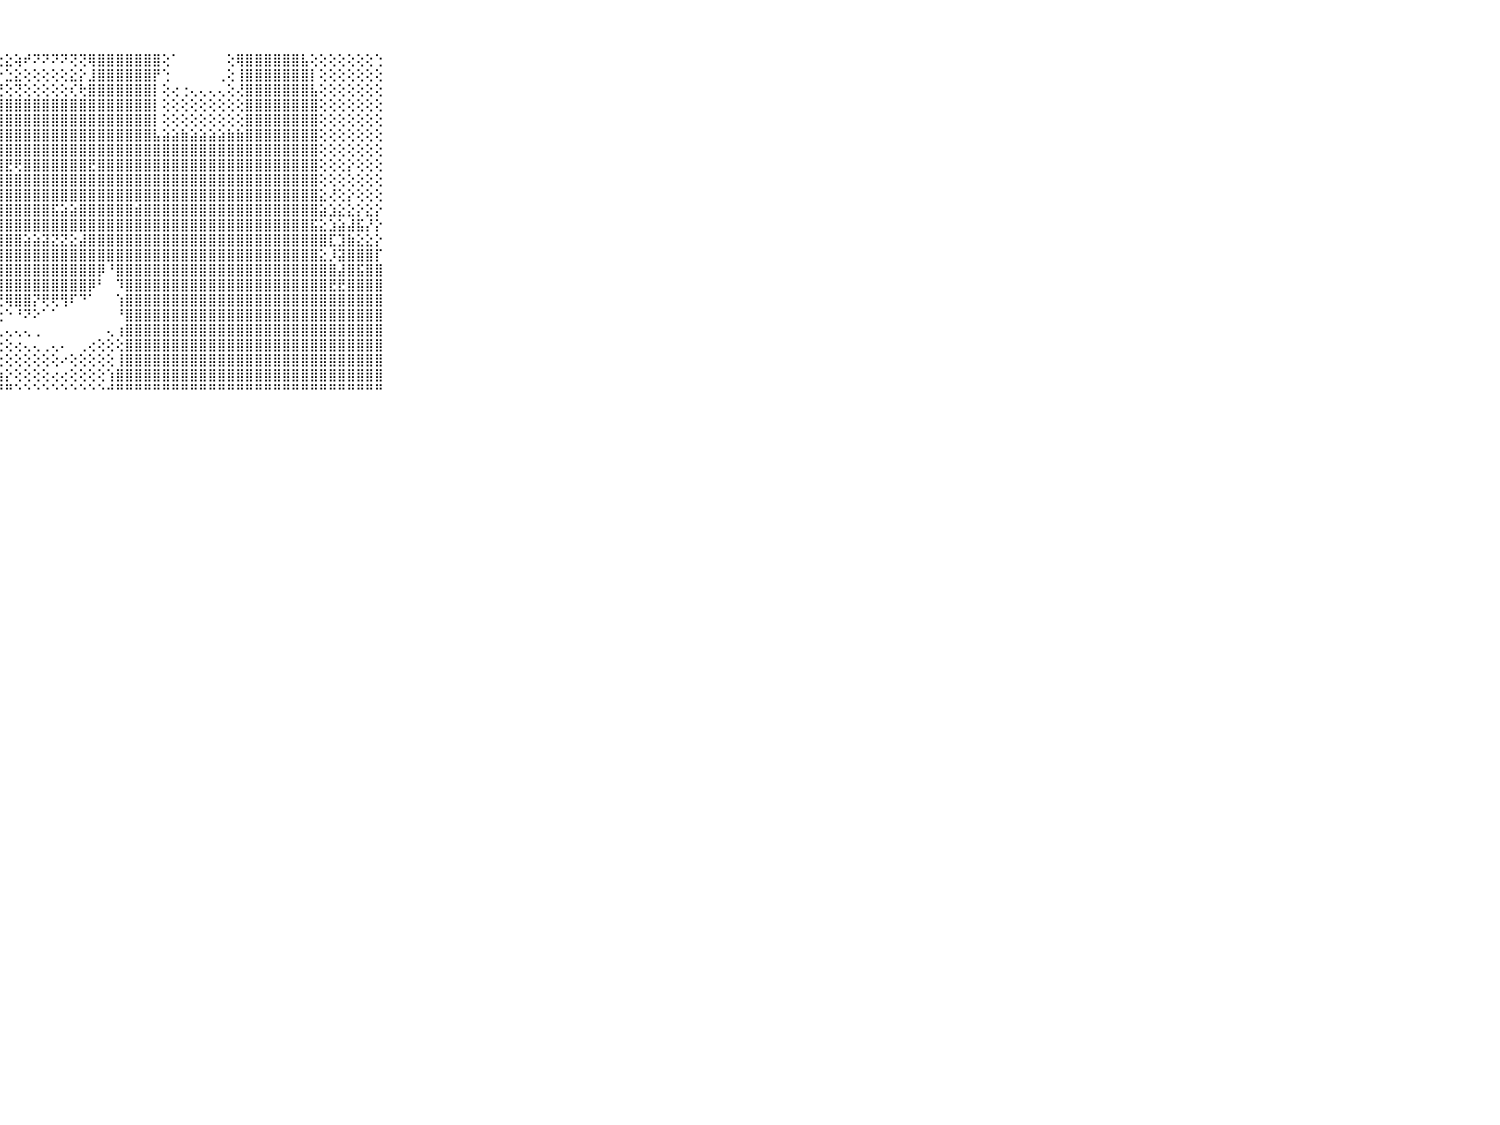

⠀⠀⠀⠀⠀⠀⠀⠀⠀⠀⠀⣿⣿⣿⣿⣿⣿⣿⣿⣿⣿⣿⣿⣿⢿⢕⠅⢕⣕⢵⠞⠝⠝⠝⠝⢝⢝⢿⣿⣿⣿⣿⣿⣿⣿⢕⠁⠀⠀⠀⠀⠀⢕⢿⣿⣿⣿⣿⣿⣿⣧⢕⢕⢕⢕⢕⢕⢕⢑⠀⠀⠀⠀⠀⠀⠀⠀⠀⠀⠀⠀
⠀⠀⠀⠀⠀⠀⠀⠀⠀⠀⠀⣿⣿⣿⣿⣿⣿⣿⣿⣿⣿⣿⣿⢝⢕⢕⣕⡑⣑⣕⢕⢕⢕⢕⢕⣕⡕⣸⣿⣿⣿⣿⣿⣿⡟⢑⠀⠀⠀⠀⠀⢀⢕⢸⣿⣿⣿⣿⣿⣿⣿⡇⢕⢕⢕⢕⢕⢕⢕⠀⠀⠀⠀⠀⠀⠀⠀⠀⠀⠀⠀
⠀⠀⠀⠀⠀⠀⠀⠀⠀⠀⠀⣿⣿⣿⣿⣿⣿⣿⣿⣿⣿⣿⢕⡕⢇⢜⢏⢝⢕⢝⢕⢕⢕⢕⢕⢎⢗⣿⣿⣿⣿⣿⣿⣿⡇⢕⢔⢐⢄⢄⢄⢄⢕⢜⣿⣿⣿⣿⣿⣿⣿⣧⢕⢕⢕⢕⢕⢕⢕⠀⠀⠀⠀⠀⠀⠀⠀⠀⠀⠀⠀
⠀⠀⠀⠀⠀⠀⠀⠀⠀⠀⠀⣿⣿⣿⣿⣿⣿⣿⣿⣿⣿⣿⢕⢕⢗⣳⣷⣾⣿⣿⣿⣿⣿⣿⣿⣿⣿⣿⣿⣿⣿⣿⣿⣿⡇⢕⢕⢕⢕⢕⢕⢕⢕⢕⣿⣿⣿⣿⣿⣿⣿⣿⢕⢕⢕⢕⢕⢕⢕⠀⠀⠀⠀⠀⠀⠀⠀⠀⠀⠀⠀
⠀⠀⠀⠀⠀⠀⠀⠀⠀⠀⠀⣿⣿⣿⣿⣿⣿⣿⣿⣿⣿⣿⢕⢕⣸⣿⣿⣿⣿⣿⣿⣿⣿⣿⣿⣿⣿⣿⣿⣿⣿⣿⣿⣿⡇⢕⢕⢕⢕⢕⢕⢕⢕⢕⣿⣿⣿⣿⣿⣿⣿⣿⢕⢕⢕⢕⢕⢕⢕⠀⠀⠀⠀⠀⠀⠀⠀⠀⠀⠀⠀
⠀⠀⠀⠀⠀⠀⠀⠀⠀⠀⠀⣿⣿⣿⣿⣿⣿⣿⣿⣿⣿⣿⢕⢕⣿⣿⣿⣿⣿⣿⣿⣿⣿⣿⣿⣿⣿⣿⣿⣿⣿⣿⣿⣿⣧⣵⣵⣷⣵⣵⣵⣵⣷⣷⣿⣿⣿⣿⣿⣿⣿⣿⢕⢕⢕⢕⢕⢕⢕⠀⠀⠀⠀⠀⠀⠀⠀⠀⠀⠀⠀
⠀⠀⠀⠀⠀⠀⠀⠀⠀⠀⠀⣿⣿⣿⣿⣿⣿⣿⣿⣿⣿⣿⡕⢕⣿⣿⣿⣿⣿⣿⣿⣿⣿⣿⣿⣿⣿⣿⣿⣿⣿⣿⣿⣿⣿⣿⣿⣿⣿⣿⣿⣿⣿⣿⣿⣿⣿⣿⣿⣿⣿⣿⢕⢕⢕⢕⢕⢕⢕⠀⠀⠀⠀⠀⠀⠀⠀⠀⠀⠀⠀
⠀⠀⠀⠀⠀⠀⠀⠀⠀⠀⠀⣿⣿⣿⣿⣿⣿⣿⣿⣿⣿⣿⡇⢕⣿⣿⣿⣿⣟⢟⣿⣿⣿⣿⣿⣿⣿⣟⣿⣿⣿⣿⣿⣿⣿⣿⣿⣿⣿⣿⣿⣿⣿⣿⣿⣿⣿⣿⣿⣿⣿⣿⢕⢕⢕⡕⢕⢕⢕⠀⠀⠀⠀⠀⠀⠀⠀⠀⠀⠀⠀
⠀⠀⠀⠀⠀⠀⠀⠀⠀⠀⠀⣿⣿⣿⣿⣿⣿⣿⣿⣿⣿⣿⣿⣕⣿⣿⣿⣿⣿⣿⣿⣿⣿⣿⣿⣿⣿⣿⣿⣿⣿⣿⣿⣿⣿⣿⣿⣿⣿⣿⣿⣿⣿⣿⣿⣿⣿⣿⣿⣿⣿⣿⢕⢕⢕⢕⢕⢕⢕⠀⠀⠀⠀⠀⠀⠀⠀⠀⠀⠀⠀
⠀⠀⠀⠀⠀⠀⠀⠀⠀⠀⠀⣿⣿⣿⣿⣿⣿⣿⣿⣿⣿⣿⣿⣿⣿⣿⣿⣿⣿⣿⣿⣿⣿⣿⣿⣿⣿⣿⣿⣿⣿⣿⣿⣿⣿⣿⣿⣿⣿⣿⣿⣿⣿⣿⣿⣿⣿⣿⣿⣿⣿⣿⣕⢜⢕⡕⢕⢕⢕⠀⠀⠀⠀⠀⠀⠀⠀⠀⠀⠀⠀
⠀⠀⠀⠀⠀⠀⠀⠀⠀⠀⠀⣿⣿⣿⣿⣿⣿⣿⣿⣿⣿⣿⣿⣿⣿⣿⣿⣿⣿⣿⣿⣿⣿⣯⣵⣵⣿⣿⣿⣿⣿⣿⣾⣿⣿⣿⣿⣿⣿⣿⣿⣿⣿⣿⣿⣿⣿⣿⣿⣿⣿⣿⣵⣱⣕⣕⡕⣕⡕⠀⠀⠀⠀⠀⠀⠀⠀⠀⠀⠀⠀
⠀⠀⠀⠀⠀⠀⠀⠀⠀⠀⠀⣿⣿⣿⣿⣿⣿⣿⣿⣿⣿⣿⣿⣿⣿⣿⣿⣿⣿⣿⣿⣿⣿⣿⣿⣿⣿⣿⣿⣿⣿⣿⣿⣿⣿⣿⣿⣿⣿⣿⣿⣿⣿⣿⣿⣿⣿⣿⣿⣿⣿⣯⣕⣱⣵⣼⣯⡜⡕⠀⠀⠀⠀⠀⠀⠀⠀⠀⠀⠀⠀
⠀⠀⠀⠀⠀⠀⠀⠀⠀⠀⠀⣿⣿⣿⣿⣿⣿⣿⣿⣿⣿⣿⣿⣿⣿⣿⣿⣿⣿⣿⣵⣵⣽⣝⣝⣕⣼⣿⣿⣿⣿⣿⣿⣿⣿⣿⣿⣿⣿⣿⣿⣿⣿⣿⣿⣿⣿⣿⣿⣿⣿⣿⣿⣏⣹⣷⣕⣕⡕⠀⠀⠀⠀⠀⠀⠀⠀⠀⠀⠀⠀
⠀⠀⠀⠀⠀⠀⠀⠀⠀⠀⠀⣿⣿⣿⣿⣿⣿⣿⣿⣿⣿⣿⣿⣿⣿⣿⣿⣿⣿⣿⣿⣿⣿⣿⣿⣿⣿⣿⣿⣿⣿⣿⣿⣿⣿⣿⣿⣿⣿⣿⣿⣿⣿⣿⣿⣿⣿⣿⣿⣿⣿⣿⣕⡸⣽⣿⣿⣿⡏⠀⠀⠀⠀⠀⠀⠀⠀⠀⠀⠀⠀
⠀⠀⠀⠀⠀⠀⠀⠀⠀⠀⠀⣿⣿⣿⣿⣿⣿⣿⣿⣿⣿⣿⣿⣿⢏⢜⣿⣿⣿⣿⣿⣿⣿⣿⣿⣿⣿⣿⡿⠘⣿⣿⣿⣿⣿⣿⣿⣿⣿⣿⣿⣿⣿⣿⣿⣿⣿⣿⣿⣿⣿⣿⣿⣿⣼⣿⣯⣿⣿⠀⠀⠀⠀⠀⠀⠀⠀⠀⠀⠀⠀
⠀⠀⠀⠀⠀⠀⠀⠀⠀⠀⠀⣿⣿⣿⣿⣿⣿⣿⣿⣿⣿⣿⣿⣿⢕⢕⢿⣿⣿⣿⣿⣿⣿⣿⣿⣿⣿⡿⠃⠀⠹⣿⣿⣿⣿⣿⣿⣿⣿⣿⣿⣿⣿⣿⣿⣿⣿⣿⣿⣿⣿⣿⣿⣟⣟⣿⣿⣿⣿⠀⠀⠀⠀⠀⠀⠀⠀⠀⠀⠀⠀
⠀⠀⠀⠀⠀⠀⠀⠀⠀⠀⠀⣿⣿⣿⣿⣿⣿⣿⣿⣿⣿⣿⣿⣿⢕⢑⢕⢝⢿⣿⣿⡝⢟⢟⢻⠏⠙⠁⠀⠀⢱⣿⣿⣿⣿⣿⣿⣿⣿⣿⣿⣿⣿⣿⣿⣿⣿⣿⣿⣿⣿⣿⣿⣿⣿⣿⣿⣿⣿⠀⠀⠀⠀⠀⠀⠀⠀⠀⠀⠀⠀
⠀⠀⠀⠀⠀⠀⠀⠀⠀⠀⠀⣿⣿⣿⣿⣿⣿⣿⣿⣿⣿⣿⣿⡿⠀⢕⢔⢑⠑⠘⠝⠕⠁⠁⠀⠀⠀⠀⠀⠀⠘⣿⣿⣿⣿⣿⣿⣿⣿⣿⣿⣿⣿⣿⣿⣿⣿⣿⣿⣿⣿⣿⣿⣿⣿⣿⣿⣿⣿⠀⠀⠀⠀⠀⠀⠀⠀⠀⠀⠀⠀
⠀⠀⠀⠀⠀⠀⠀⠀⠀⠀⠀⣿⣿⣿⣿⣿⣿⣿⣿⣿⣿⣿⣿⣷⡔⢕⢕⢄⢄⢄⢄⢀⠀⠀⠀⠀⠀⠀⠀⢄⢰⣿⣿⣿⣿⣿⣿⣿⣿⣿⣿⣿⣿⣿⣿⣿⣿⣿⣿⣿⣿⣿⣿⣿⣿⣿⣿⣿⣿⠀⠀⠀⠀⠀⠀⠀⠀⠀⠀⠀⠀
⠀⠀⠀⠀⠀⠀⠀⠀⠀⠀⠀⣿⣿⣿⣿⣿⣿⣿⣿⣿⣿⣿⣿⣿⣷⡕⢕⢕⢕⢔⢄⢄⢀⢄⠄⠀⢀⢔⢕⢕⢕⣿⣿⣿⣿⣿⣿⣿⣿⣿⣿⣿⣿⣿⣿⣿⣿⣿⣿⣿⣿⣿⣿⣿⣿⣿⣿⣿⣿⠀⠀⠀⠀⠀⠀⠀⠀⠀⠀⠀⠀
⠀⠀⠀⠀⠀⠀⠀⠀⠀⠀⠀⣿⣿⣿⣿⣿⣿⣿⣿⣿⣿⣿⣿⣿⣿⣷⣕⢕⢕⢕⢕⢕⢕⢕⠔⢕⢕⢕⢕⢕⢸⣿⣿⣿⣿⣿⣿⣿⣿⣿⣿⣿⣿⣿⣿⣿⣿⣿⣿⣿⣿⣿⣿⣿⣿⣿⣿⣿⣿⠀⠀⠀⠀⠀⠀⠀⠀⠀⠀⠀⠀
⠀⠀⠀⠀⠀⠀⠀⠀⠀⠀⠀⣿⣿⣿⣿⣿⣿⣿⣿⣿⣿⣿⣿⣿⣿⣿⣿⣷⡕⢕⢕⢕⢕⢔⢔⢕⢕⢕⢕⢱⣿⣿⣿⣿⣿⣿⣿⣿⣿⣿⣿⣿⣿⣿⣿⣿⣿⣿⣿⣿⣿⣿⣿⣿⣿⣿⣿⣿⣿⠀⠀⠀⠀⠀⠀⠀⠀⠀⠀⠀⠀
⠀⠀⠀⠀⠀⠀⠀⠀⠀⠀⠀⠛⠛⠛⠛⠛⠛⠛⠛⠛⠛⠛⠛⠛⠛⠛⠛⠛⠛⠑⠑⠑⠑⠑⠑⠑⠑⠑⠑⠚⠛⠛⠛⠛⠛⠛⠛⠛⠛⠛⠛⠛⠛⠛⠛⠛⠛⠛⠛⠛⠛⠛⠛⠛⠛⠛⠛⠛⠛⠀⠀⠀⠀⠀⠀⠀⠀⠀⠀⠀⠀